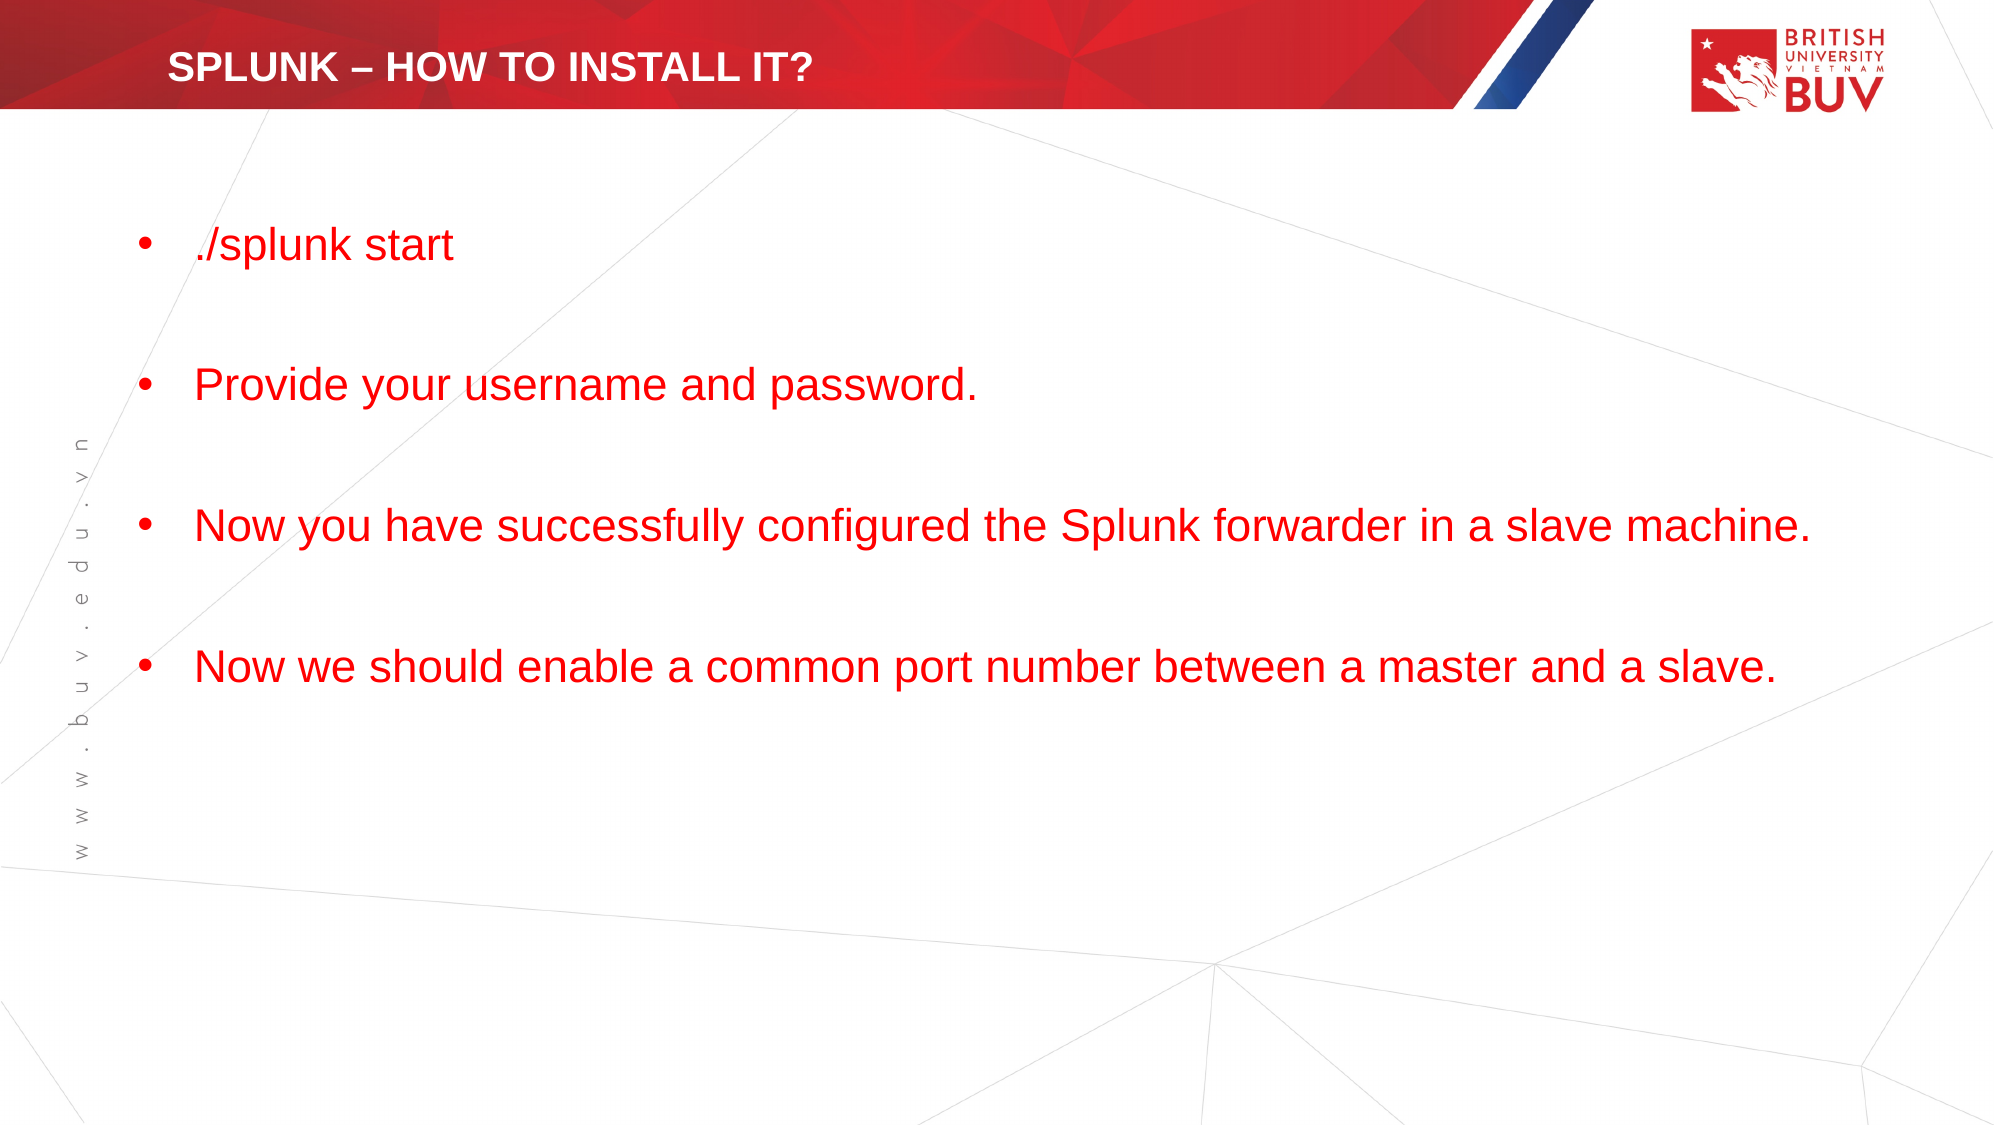

SPLUNK – HOW TO INSTALL IT?

./splunk start

Provide your username and password.

Now you have successfully configured the Splunk forwarder in a slave machine.

Now we should enable a common port number between a master and a slave.